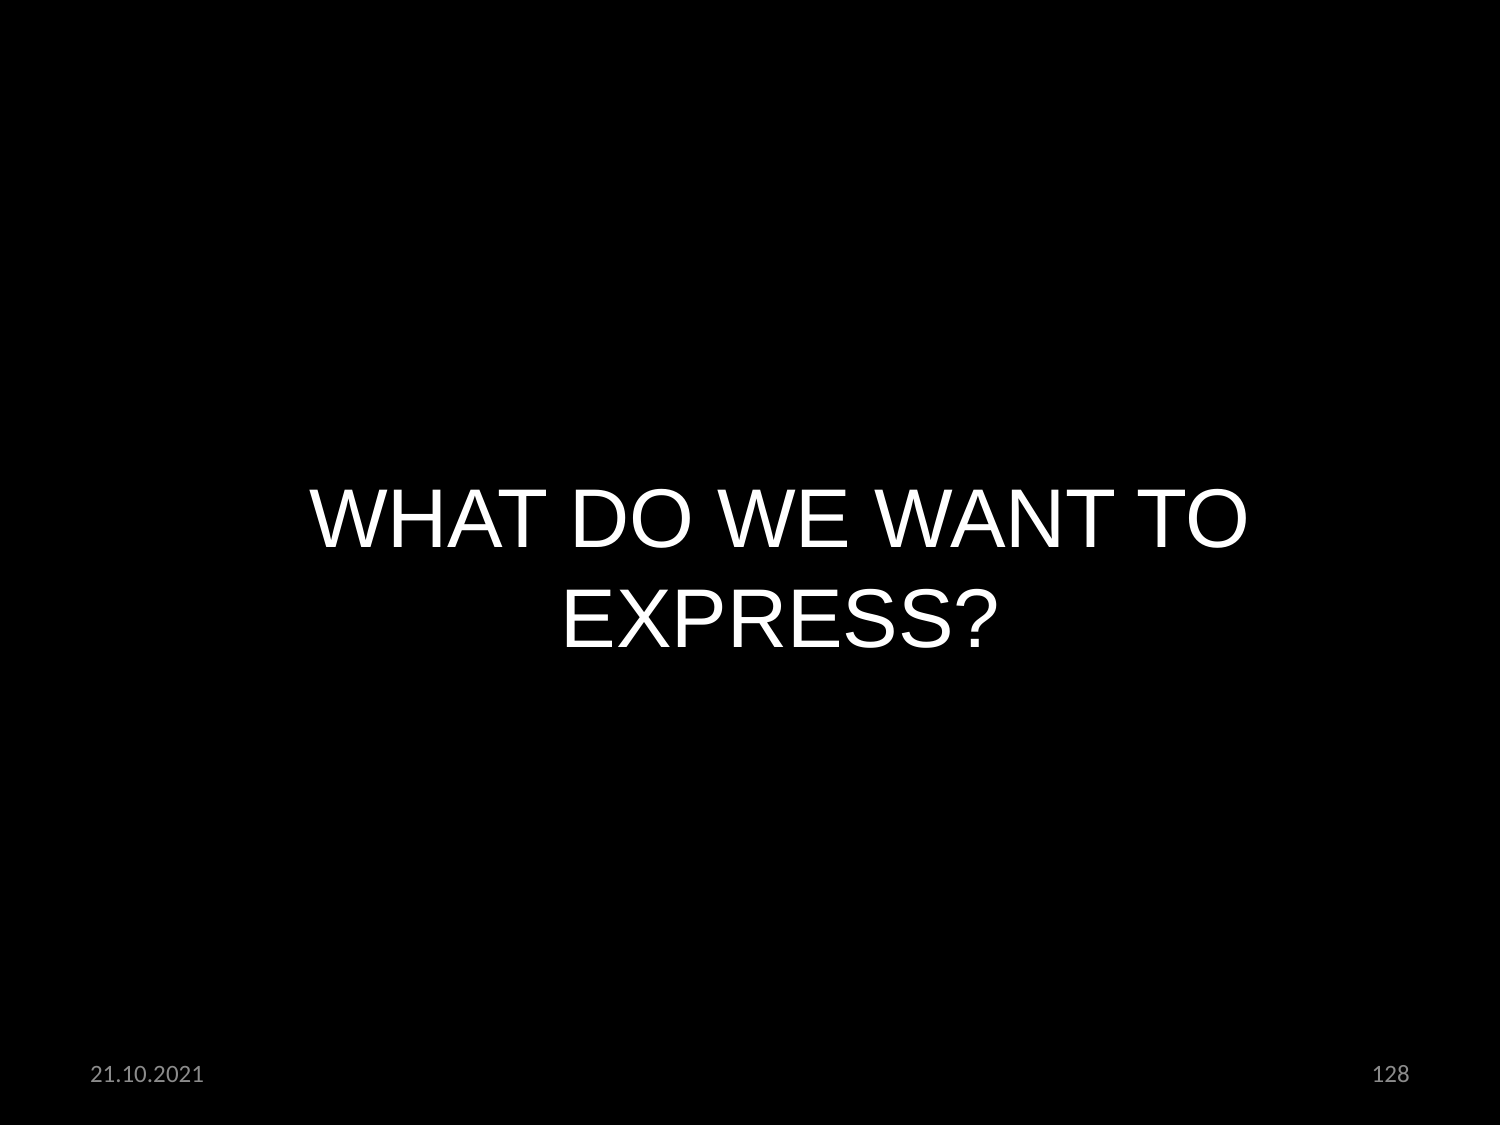

WHAT DO WE WANT TO EXPRESS?
21.10.2021
128